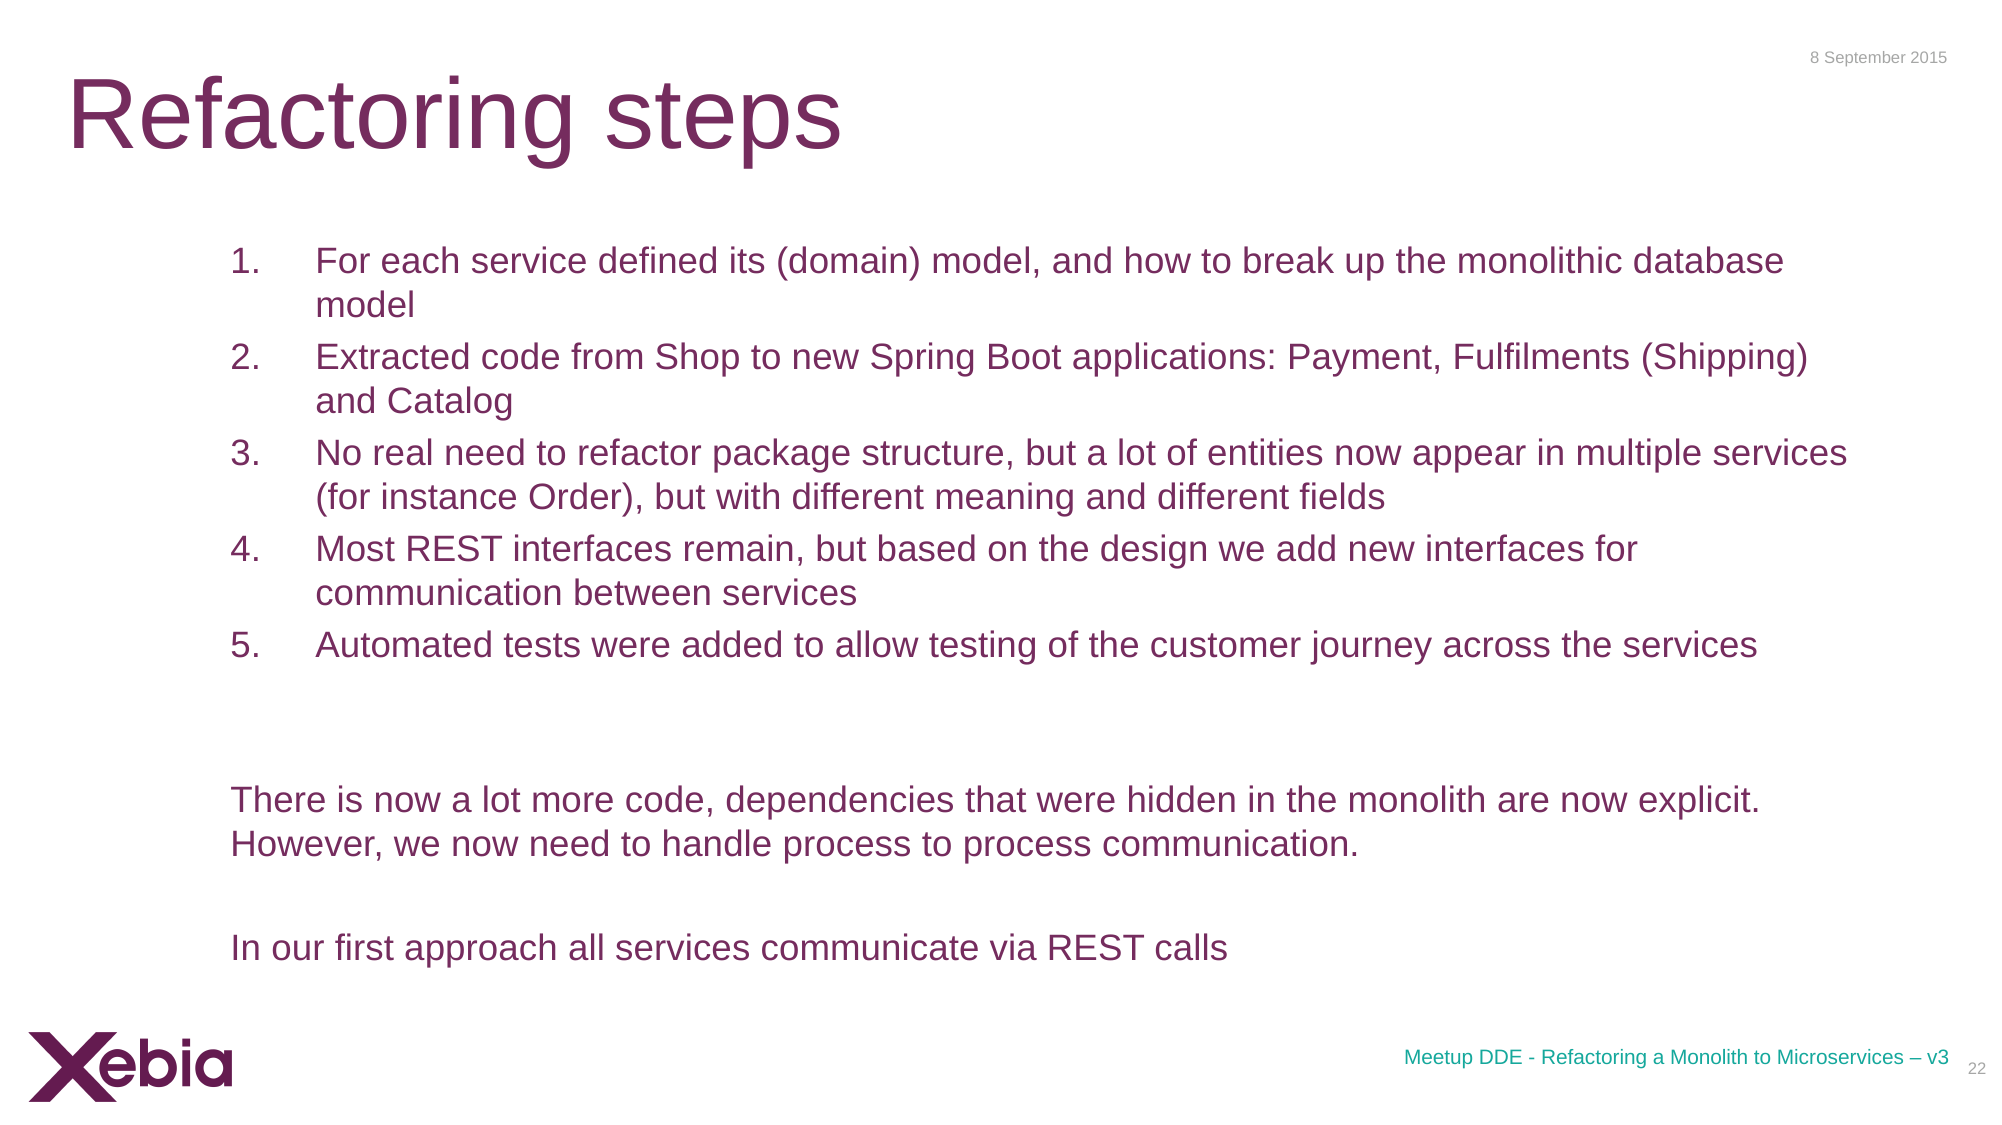

8 September 2015
# Refactoring steps
For each service defined its (domain) model, and how to break up the monolithic database model
Extracted code from Shop to new Spring Boot applications: Payment, Fulfilments (Shipping) and Catalog
No real need to refactor package structure, but a lot of entities now appear in multiple services (for instance Order), but with different meaning and different fields
Most REST interfaces remain, but based on the design we add new interfaces for communication between services
Automated tests were added to allow testing of the customer journey across the services

There is now a lot more code, dependencies that were hidden in the monolith are now explicit. However, we now need to handle process to process communication.

In our first approach all services communicate via REST calls

Meetup DDE - Refactoring a Monolith to Microservices – v3
22